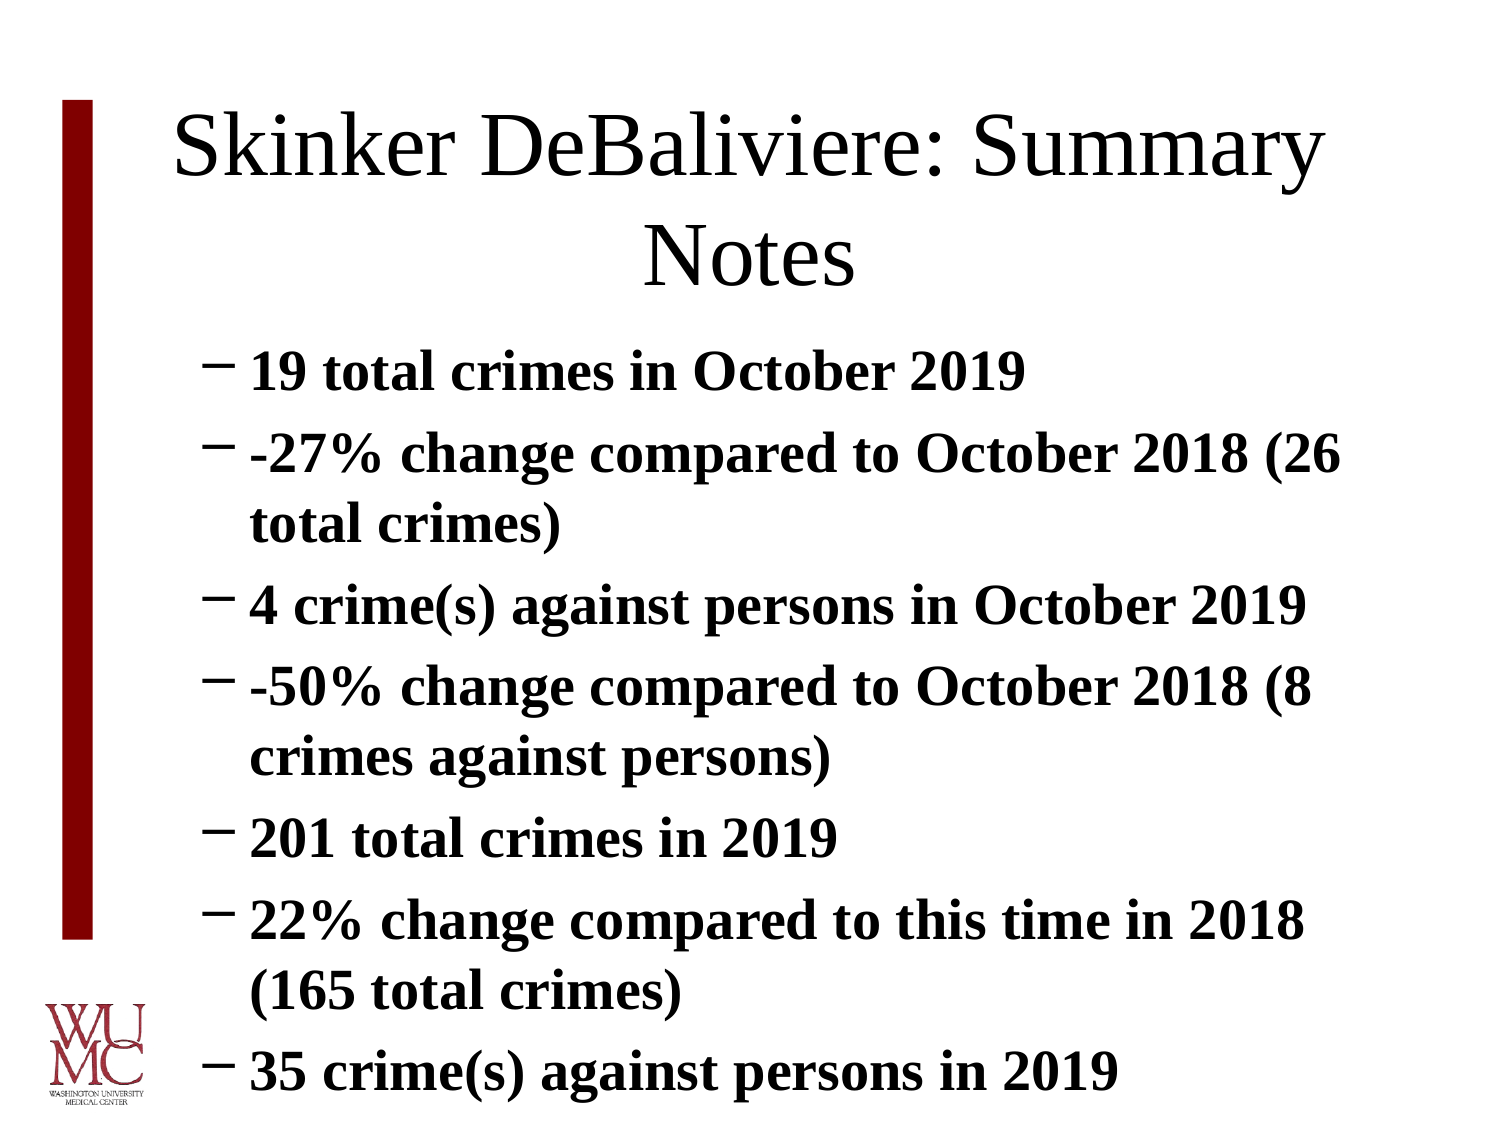

# Skinker DeBaliviere: Summary Notes
19 total crimes in October 2019
-27% change compared to October 2018 (26 total crimes)
4 crime(s) against persons in October 2019
-50% change compared to October 2018 (8 crimes against persons)
201 total crimes in 2019
22% change compared to this time in 2018 (165 total crimes)
35 crime(s) against persons in 2019
-15% change compared to this time in 2018 (2018 crimes against persons)